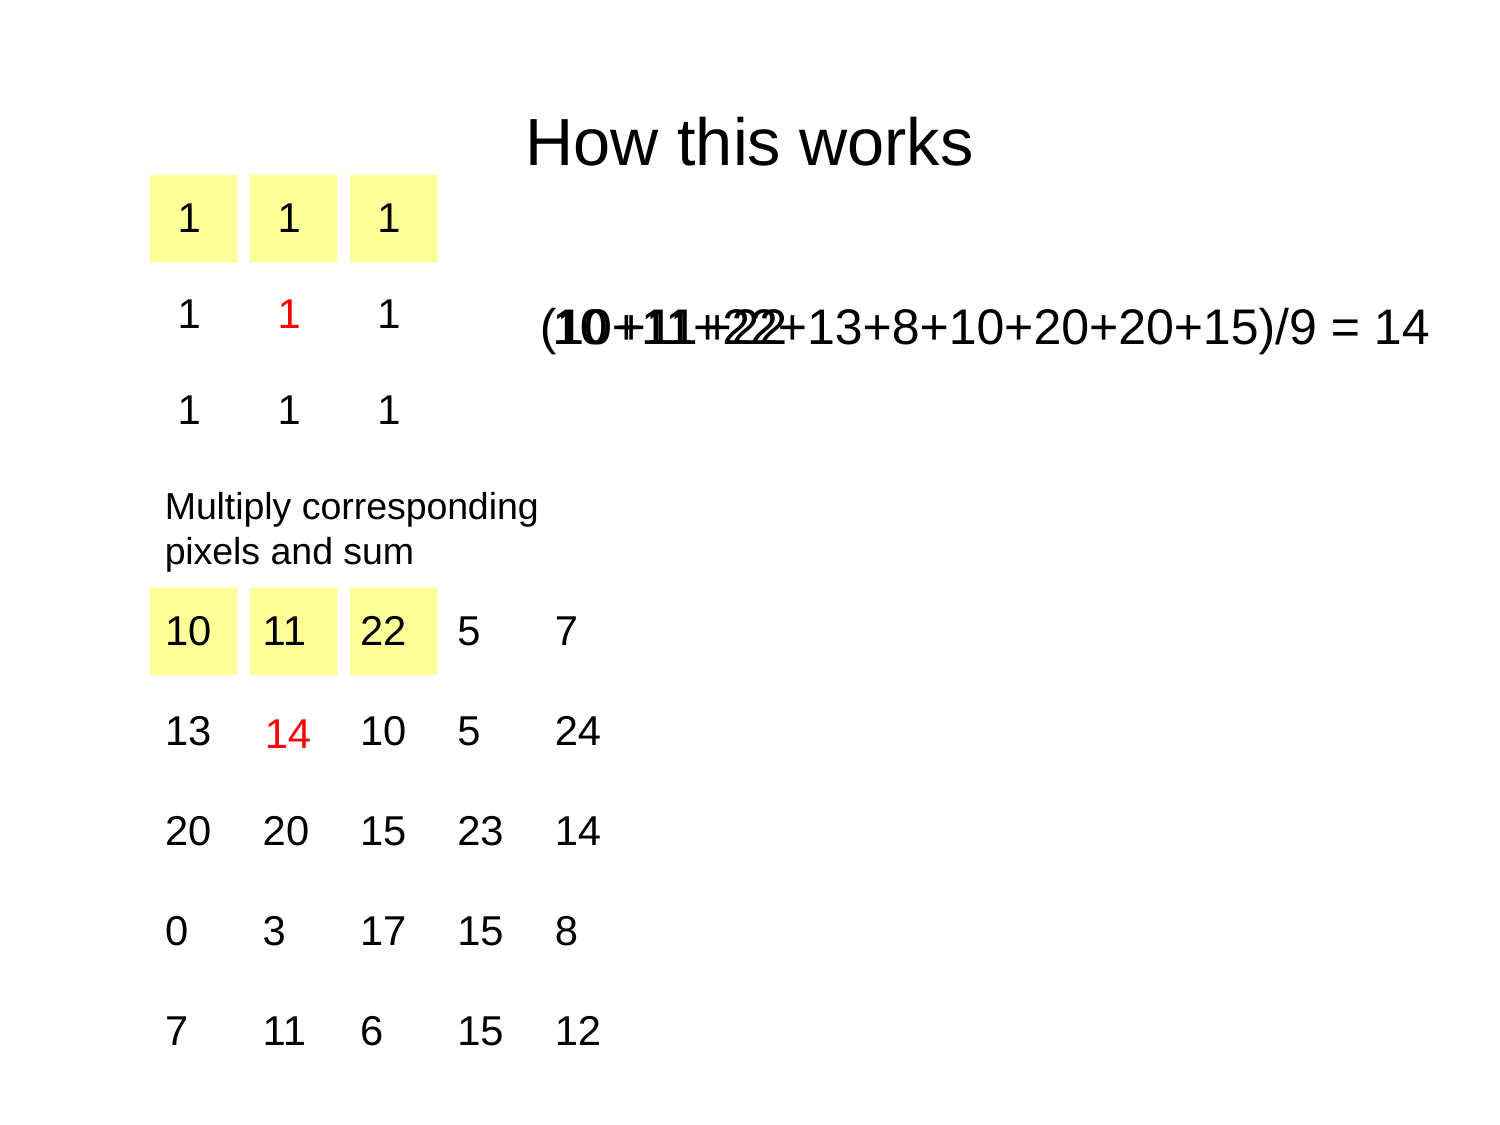

# How this works

| 1 | 1 | 1 |
| --- | --- | --- |
| 1 | 1 | 1 |
| 1 | 1 | 1 |
(10+11+22+13+8+10+20+20+15)/9 = 14
10
+11
+22
Multiply corresponding pixels and sum

| 10 | 11 | 22 | 5 | 7 |
| --- | --- | --- | --- | --- |
| 13 | 8 | 10 | 5 | 24 |
| 20 | 20 | 15 | 23 | 14 |
| 0 | 3 | 17 | 15 | 8 |
| 7 | 11 | 6 | 15 | 12 |

14